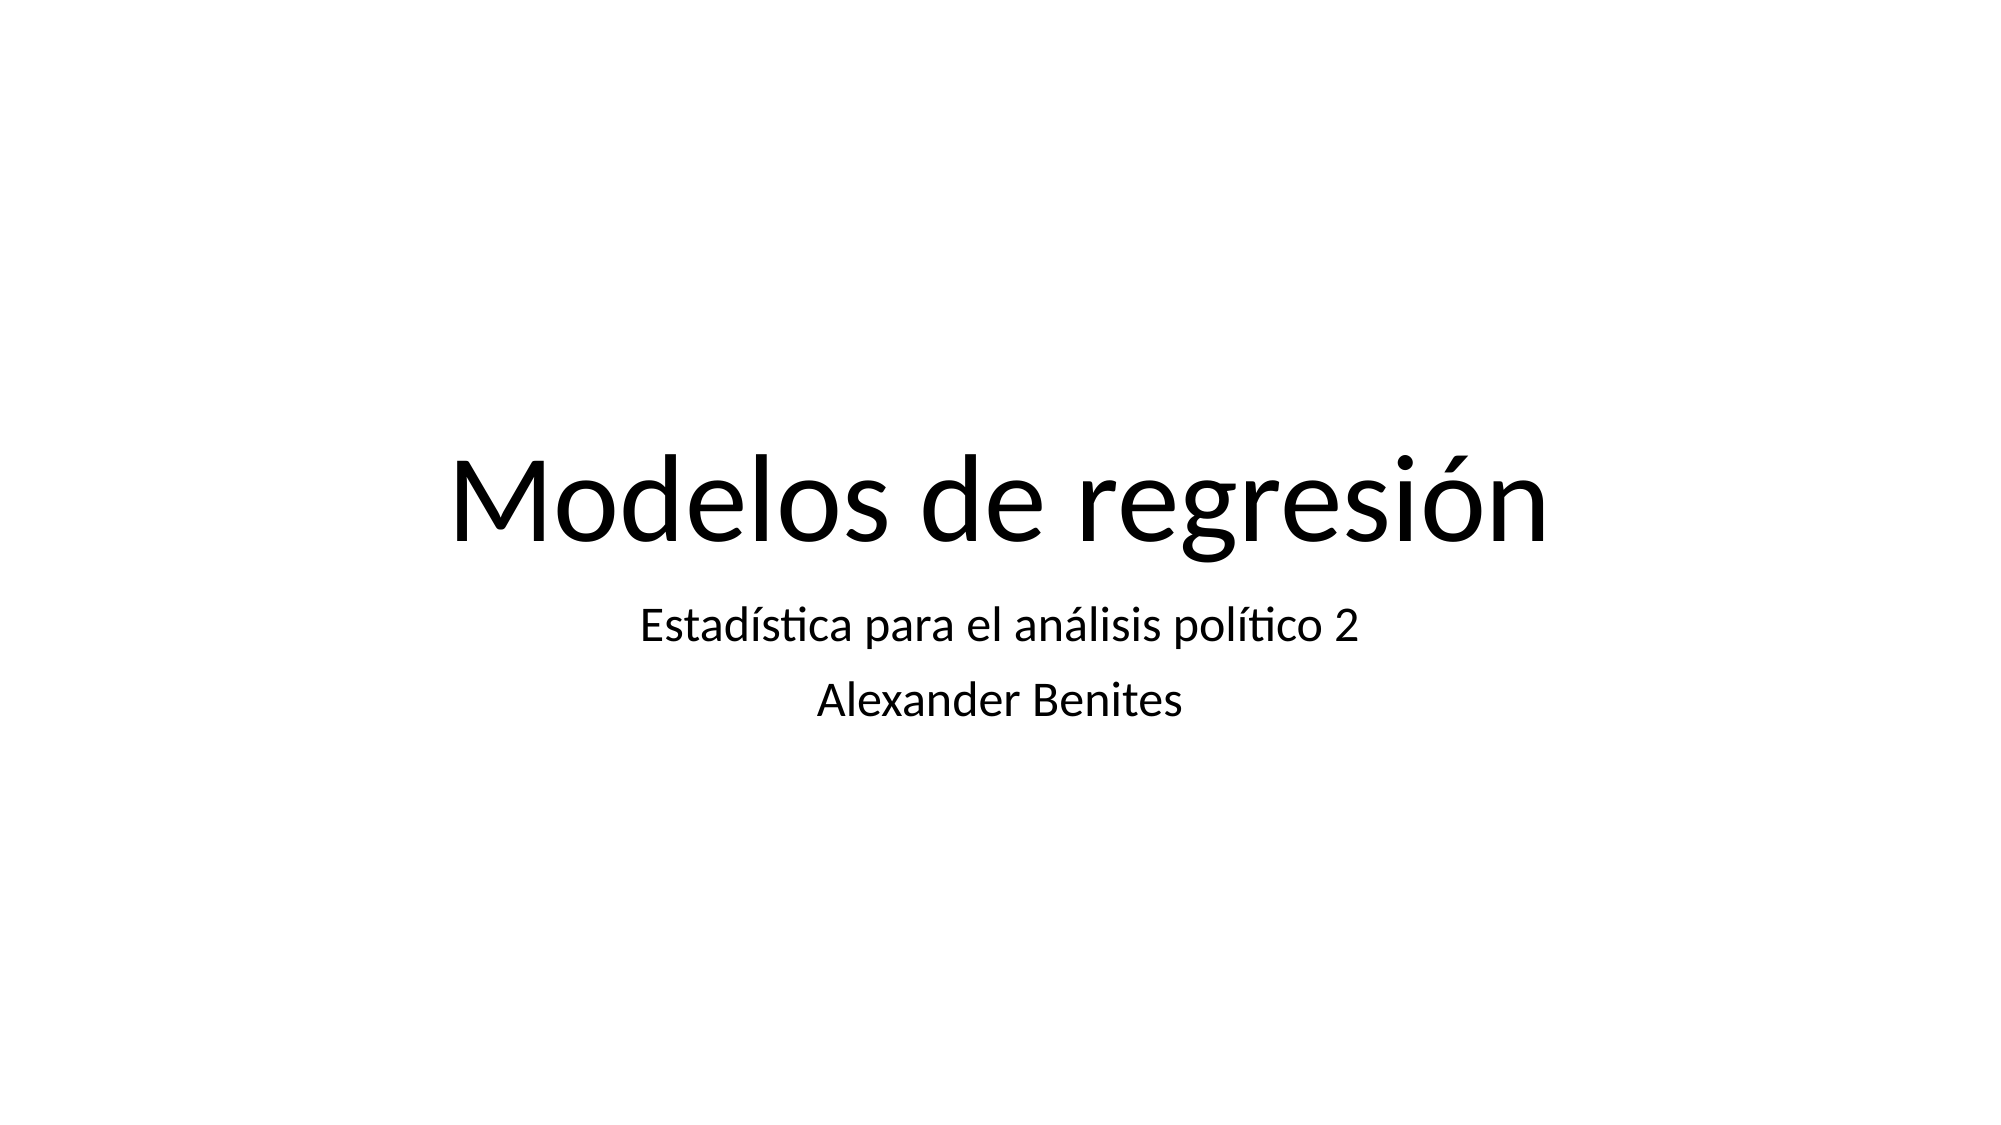

# Modelos de regresión
Estadística para el análisis político 2
Alexander Benites